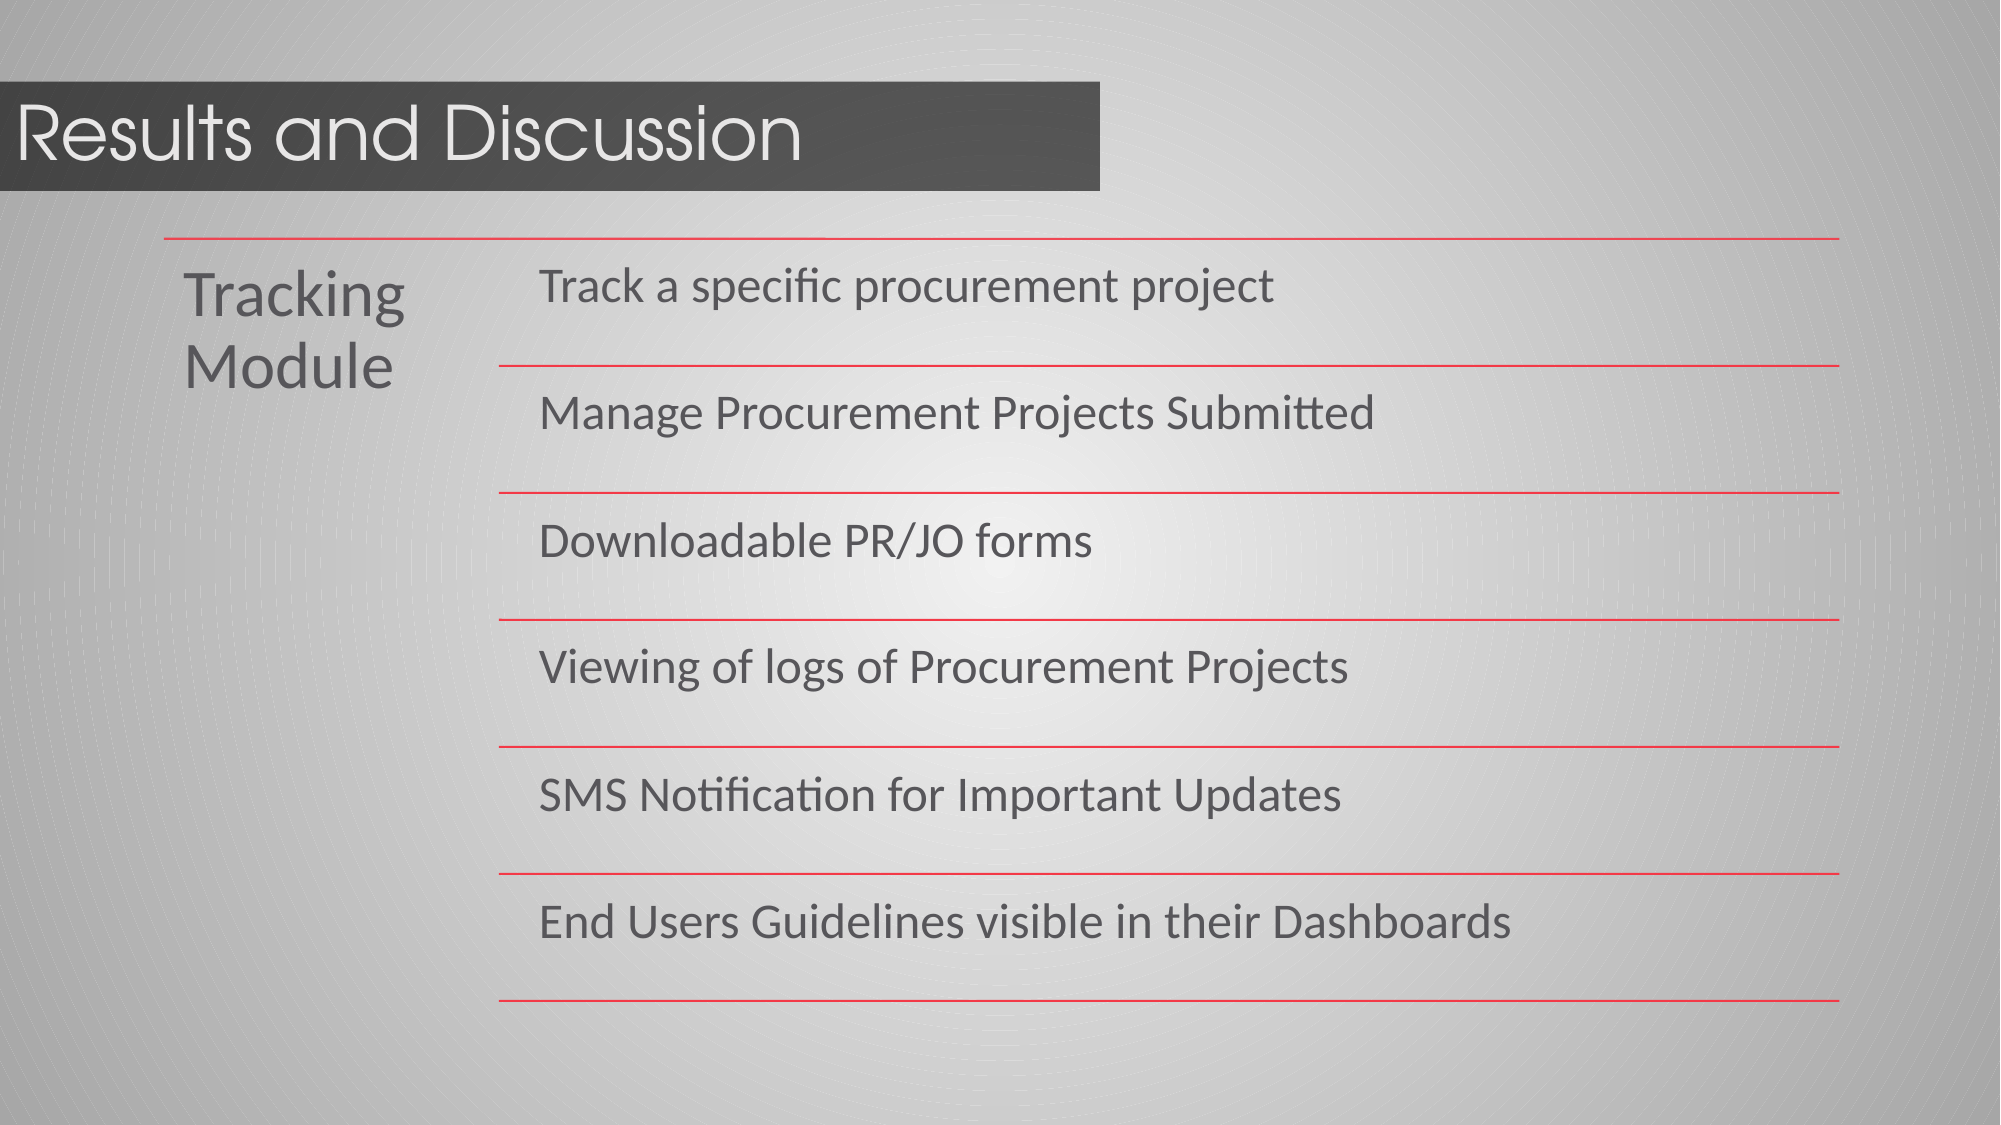

Results and Discussion
Tracking Module
Track a specific procurement project
Manage Procurement Projects Submitted
Downloadable PR/JO forms
Viewing of logs of Procurement Projects
SMS Notification for Important Updates
End Users Guidelines visible in their Dashboards